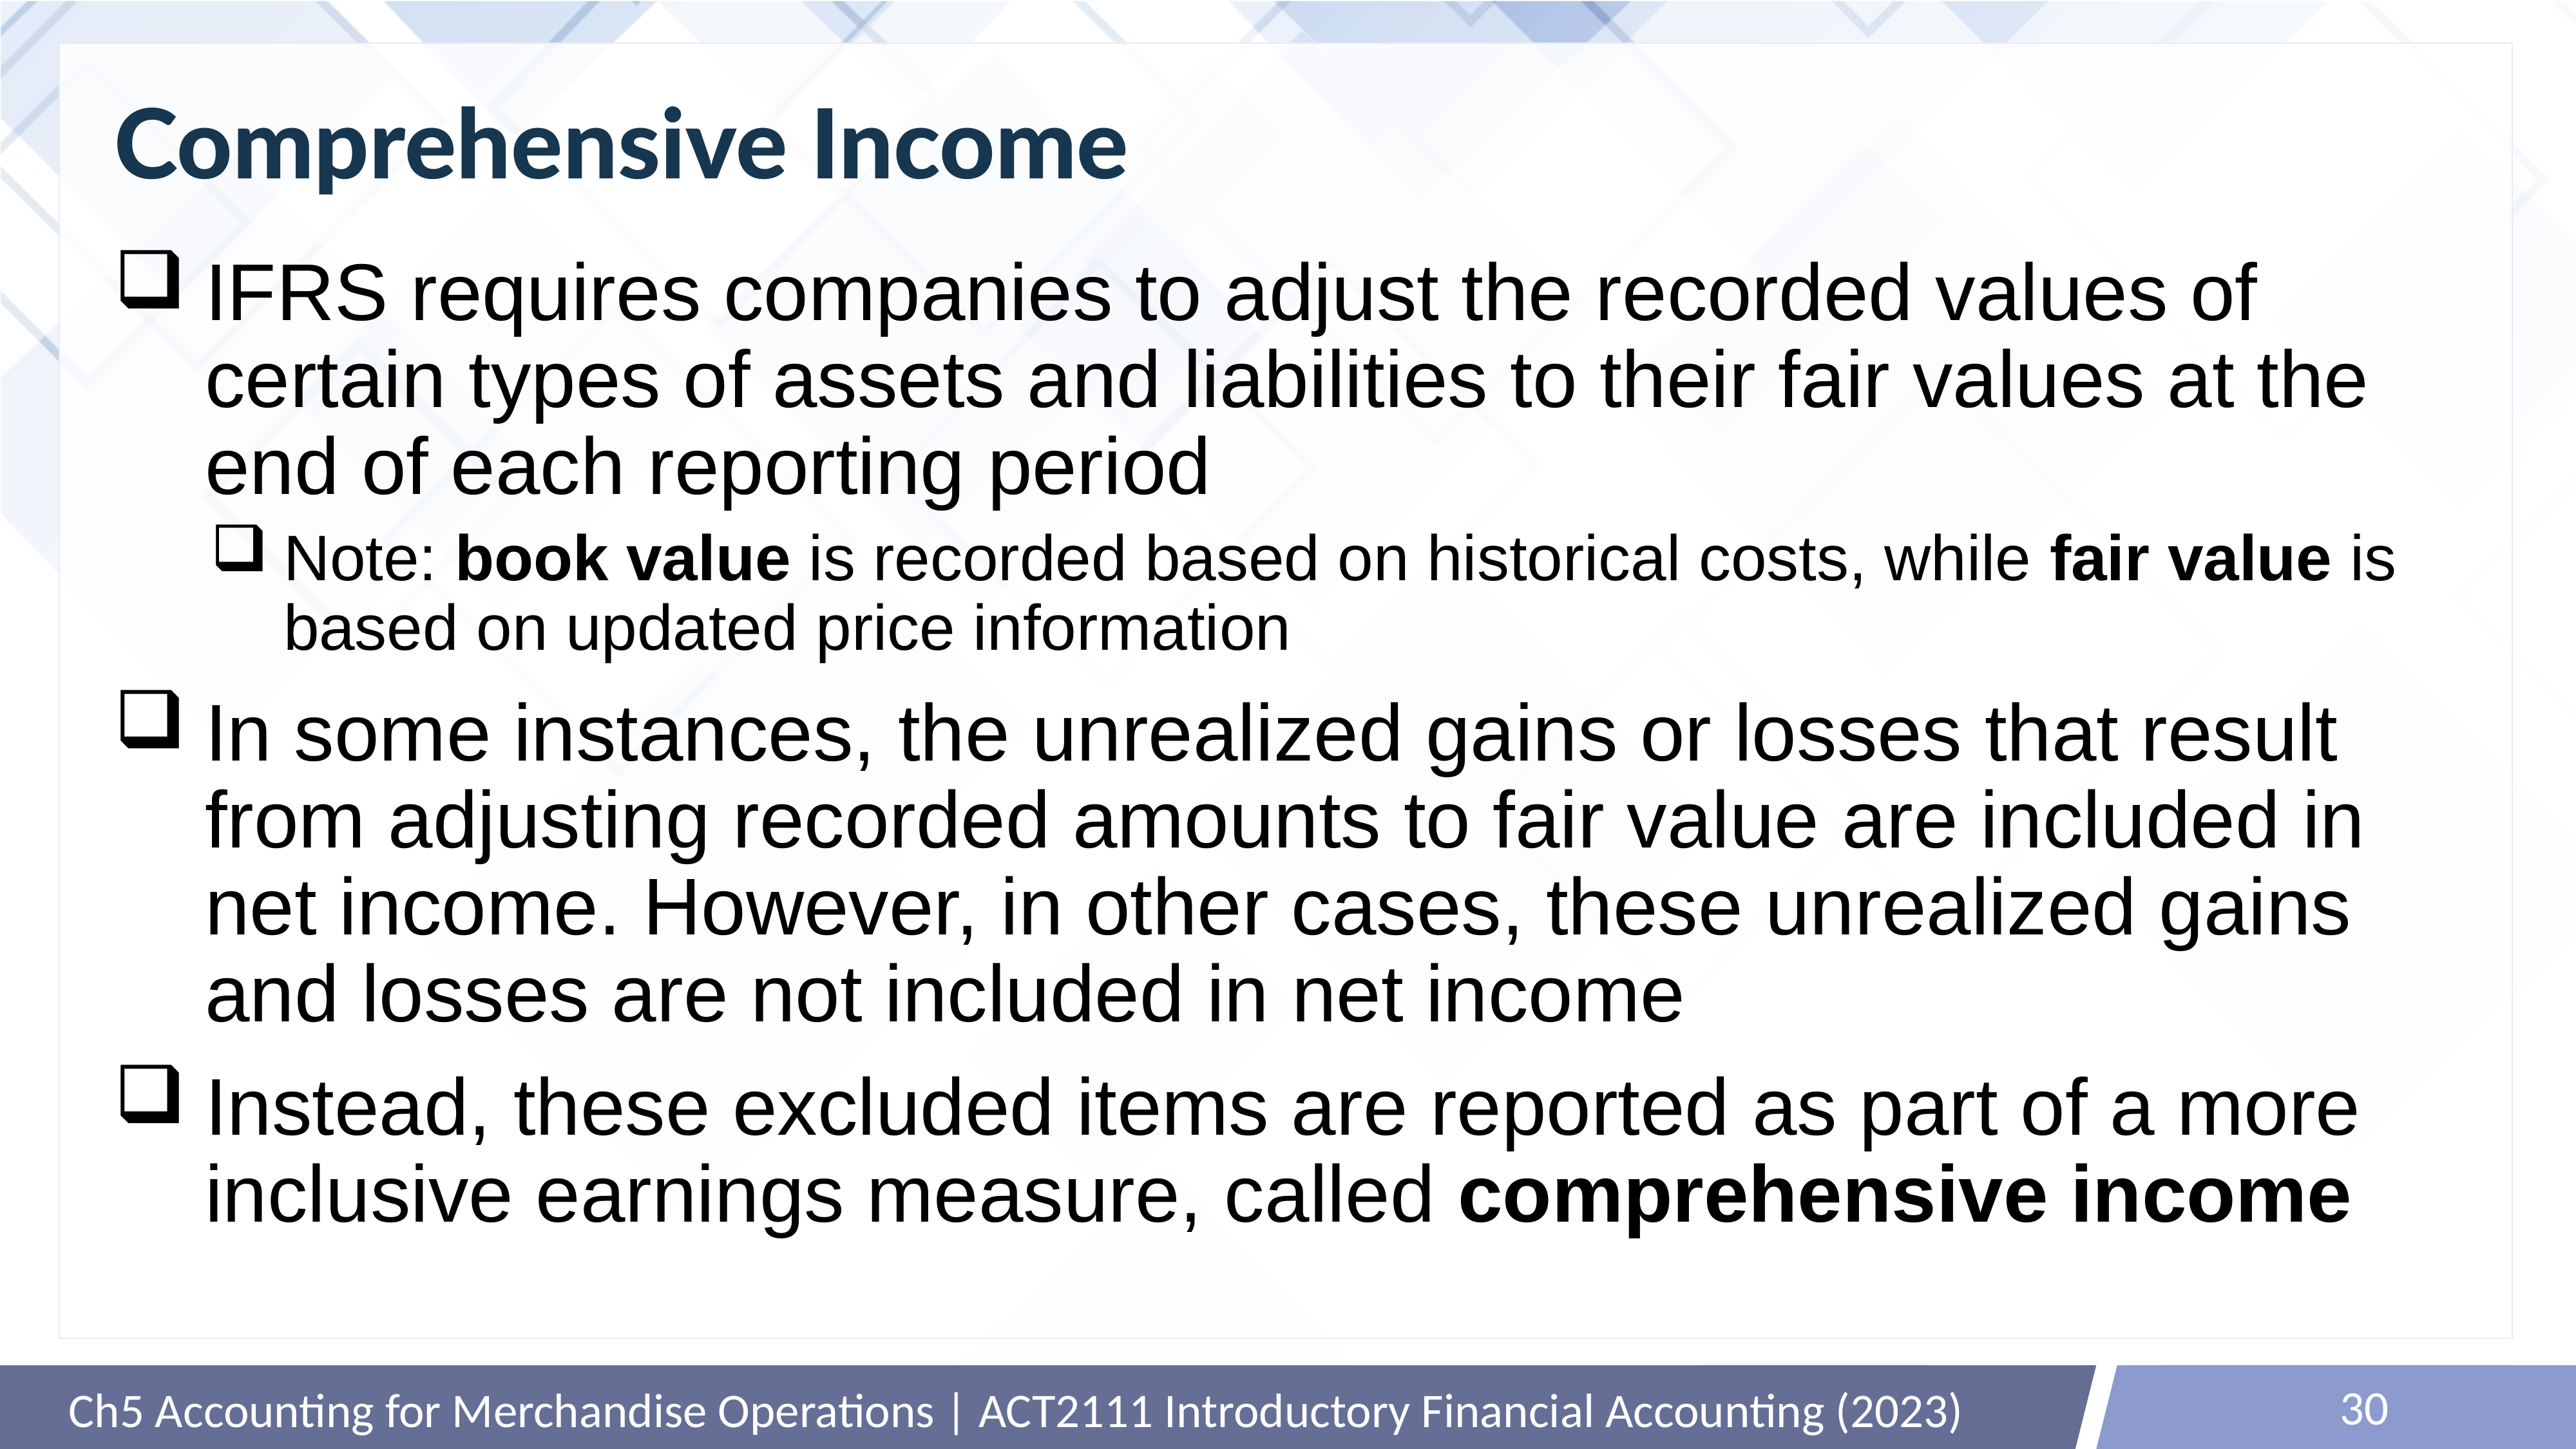

# Comprehensive Income
IFRS requires companies to adjust the recorded values of certain types of assets and liabilities to their fair values at the end of each reporting period
Note: book value is recorded based on historical costs, while fair value is based on updated price information
In some instances, the unrealized gains or losses that result from adjusting recorded amounts to fair value are included in net income. However, in other cases, these unrealized gains and losses are not included in net income
Instead, these excluded items are reported as part of a more inclusive earnings measure, called comprehensive income
30
Ch5 Accounting for Merchandise Operations | ACT2111 Introductory Financial Accounting (2023)